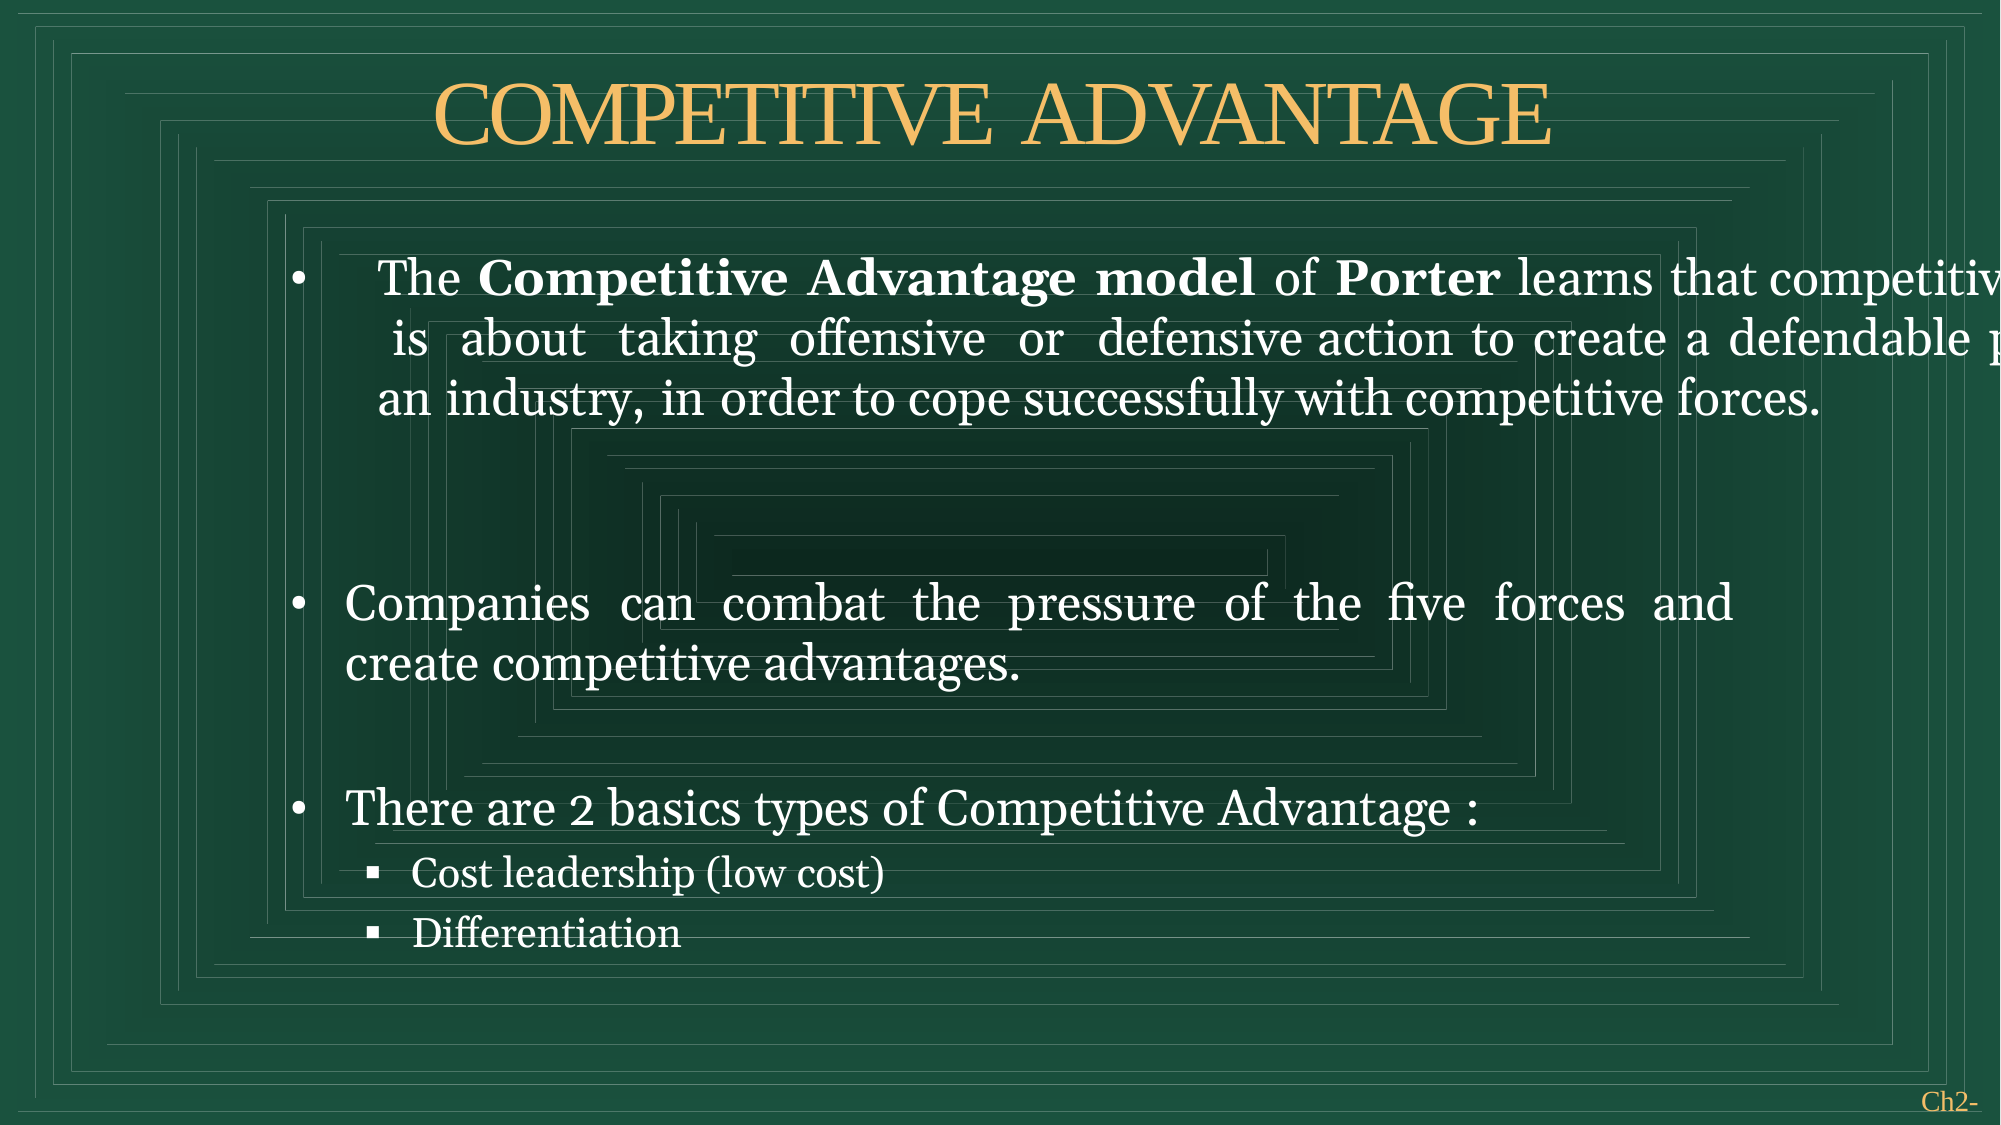

# COMPETITIVE ADVANTAGE
•
The Competitive Advantage model of Porter learns that competitive  strategy  is  about  taking  offensive  or  defensive action to create a defendable position in an industry, in order to cope successfully with competitive forces.
•
Companies	can	combat	the	pressure	of	the	five	forces	and create competitive advantages.
There are 2 basics types of Competitive Advantage :
Cost leadership (low cost)
Differentiation
•
Ch2-